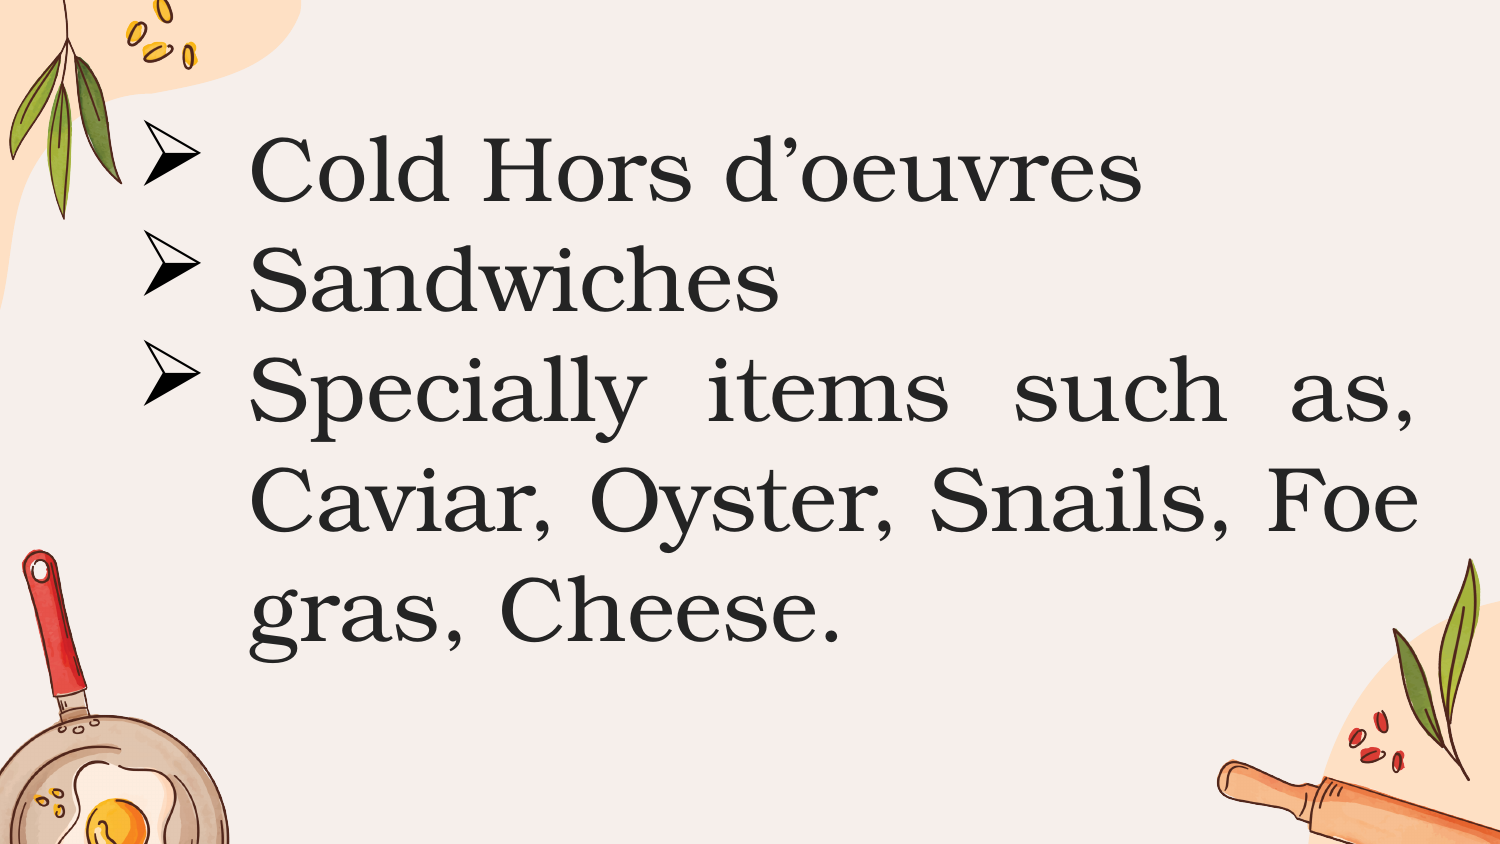

Cold Hors d’oeuvres
Sandwiches
Specially items such as, Caviar, Oyster, Snails, Foe gras, Cheese.